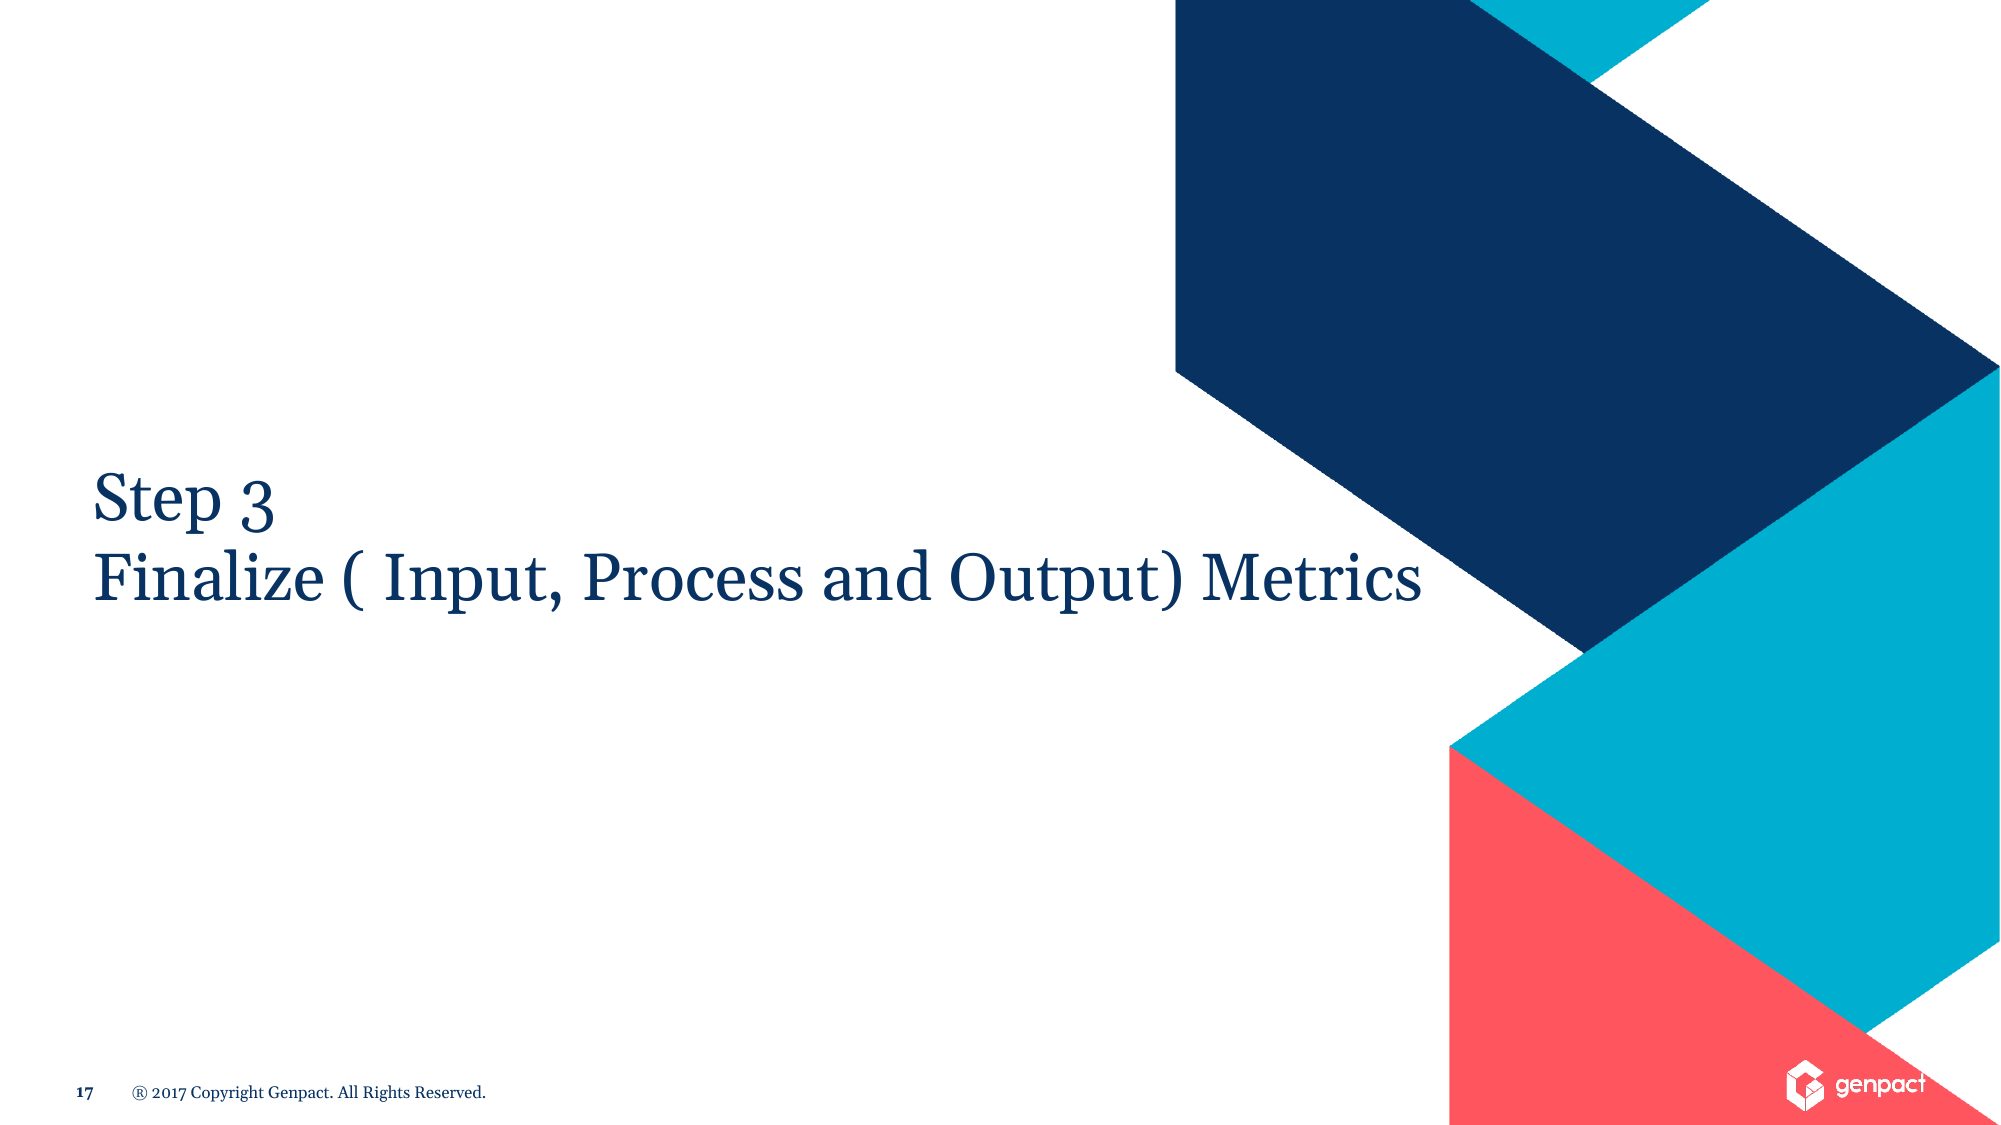

Step 3
Finalize ( Input, Process and Output) Metrics